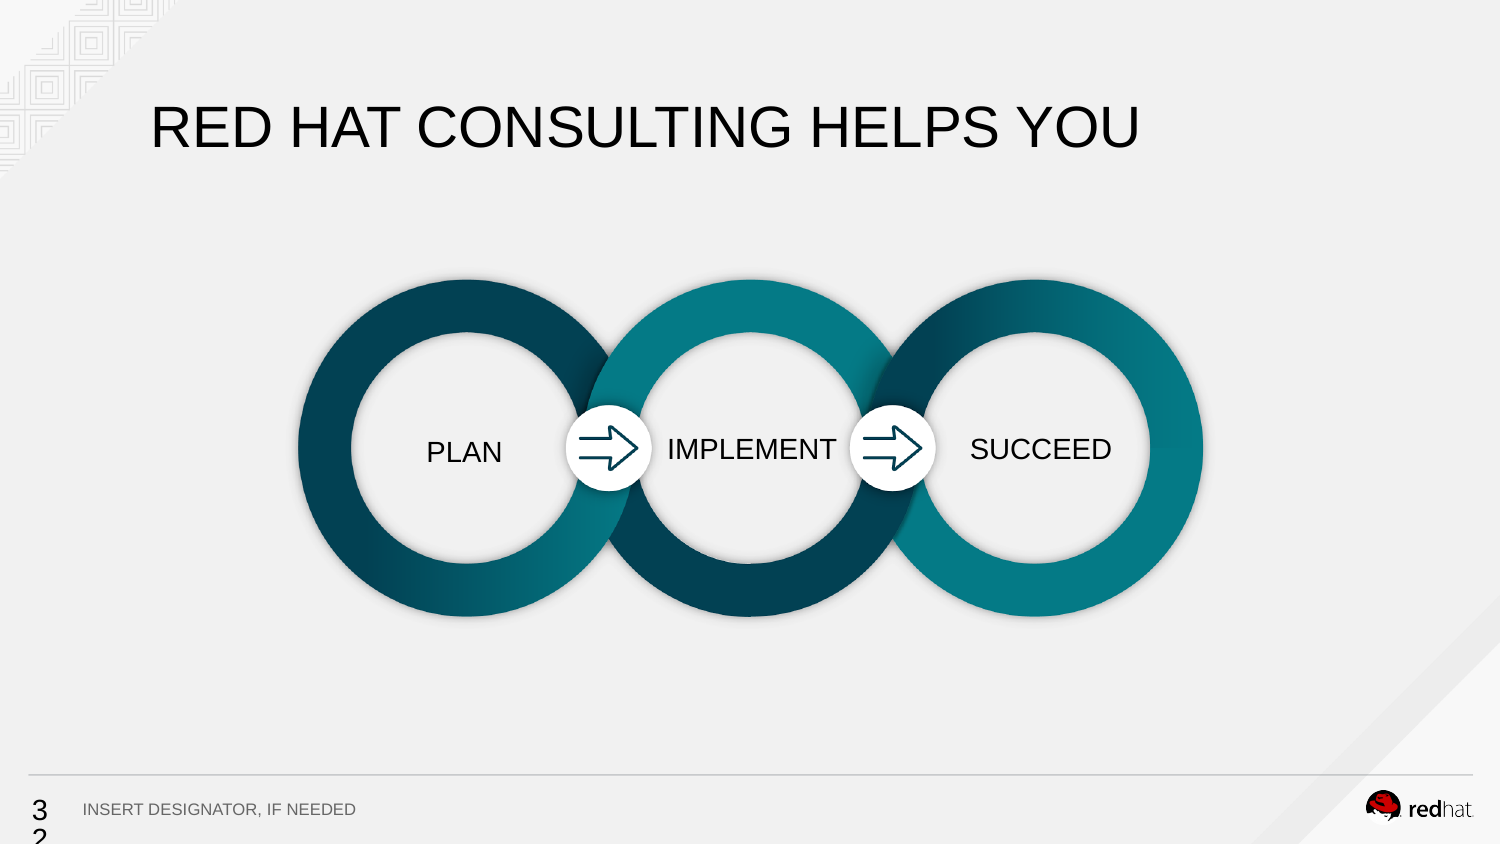

# RED HAT CONSULTING HELPS YOU
IMPLEMENT
SUCCEED
PLAN
32